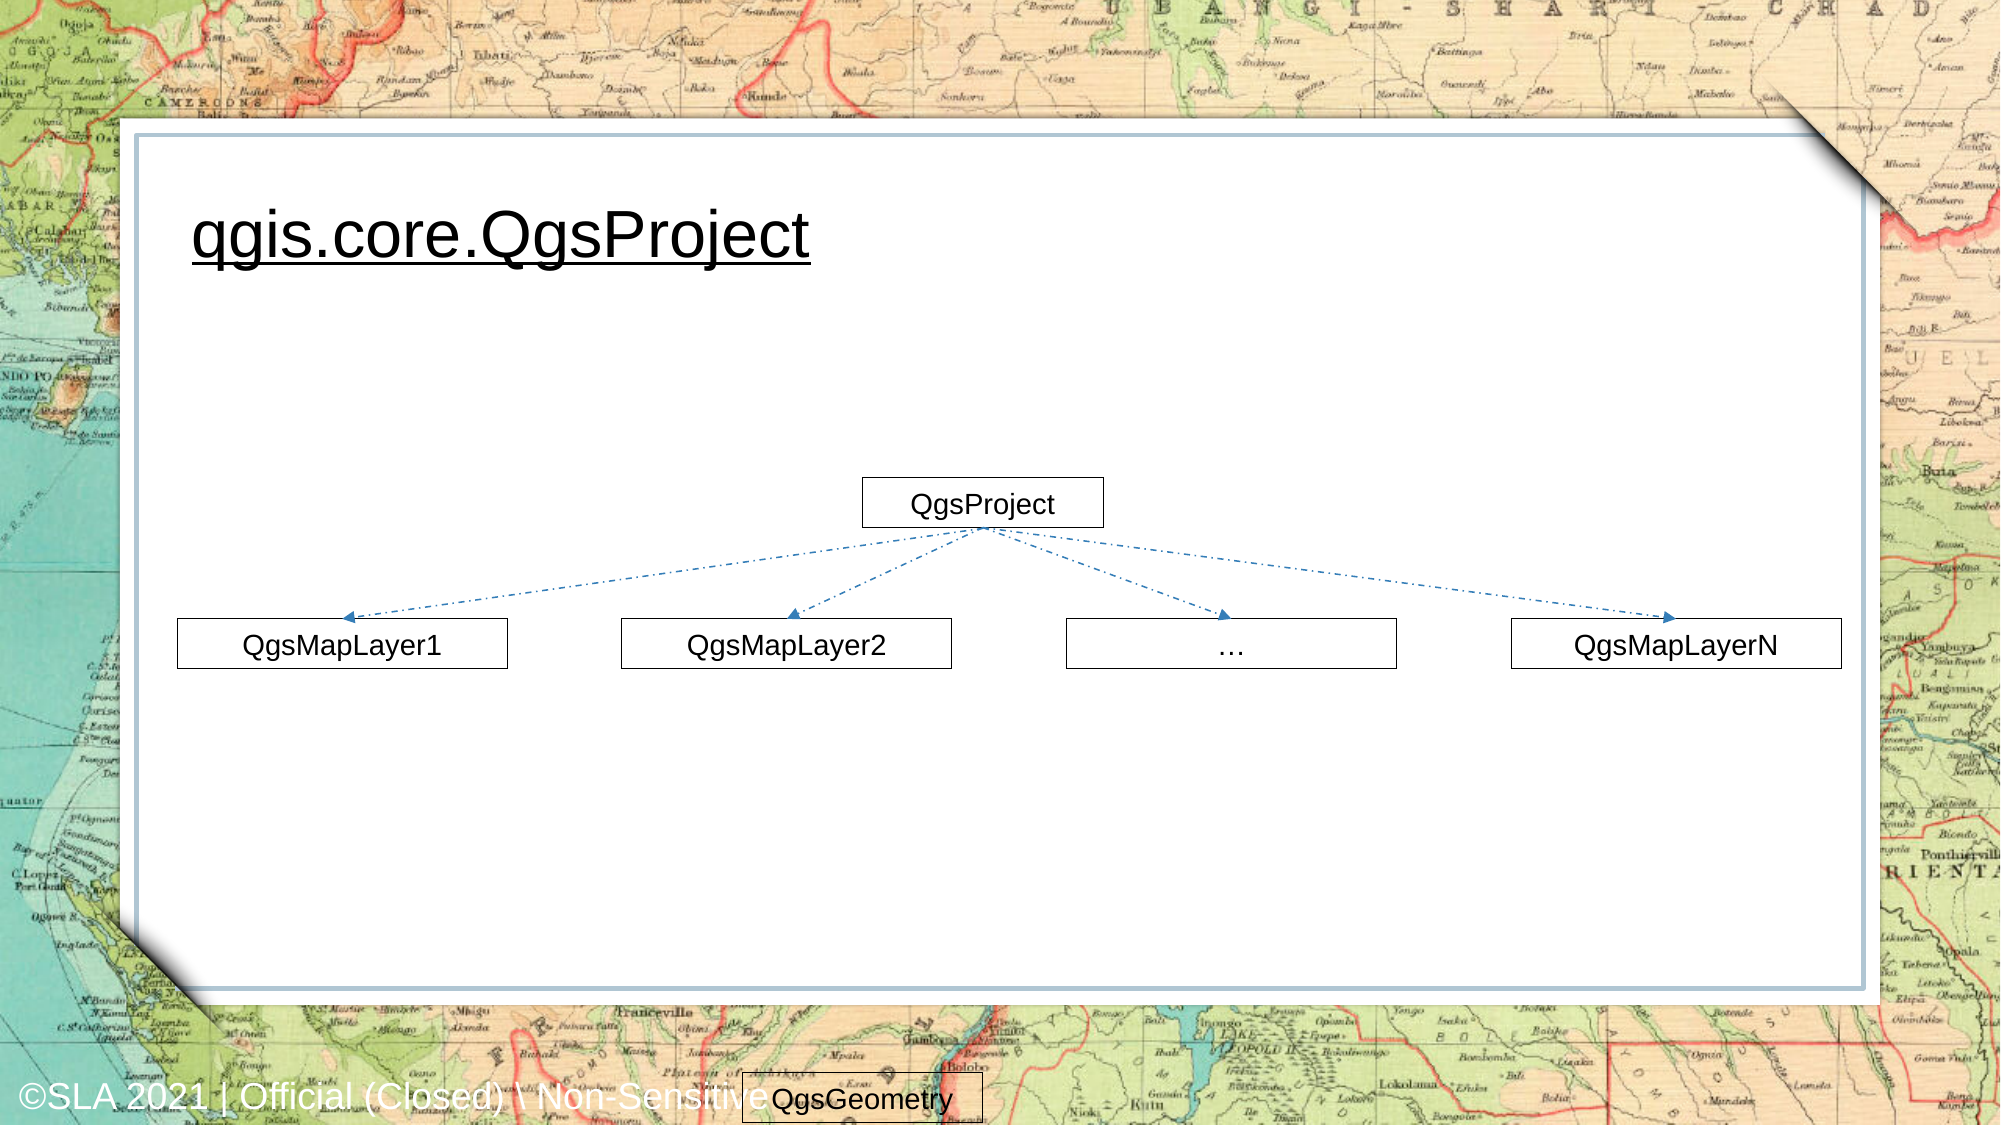

qgis.core.QgsProject

QgsProject
QgsMapLayer1
QgsMapLayer2
…
QgsMapLayerN
QgsGeometry